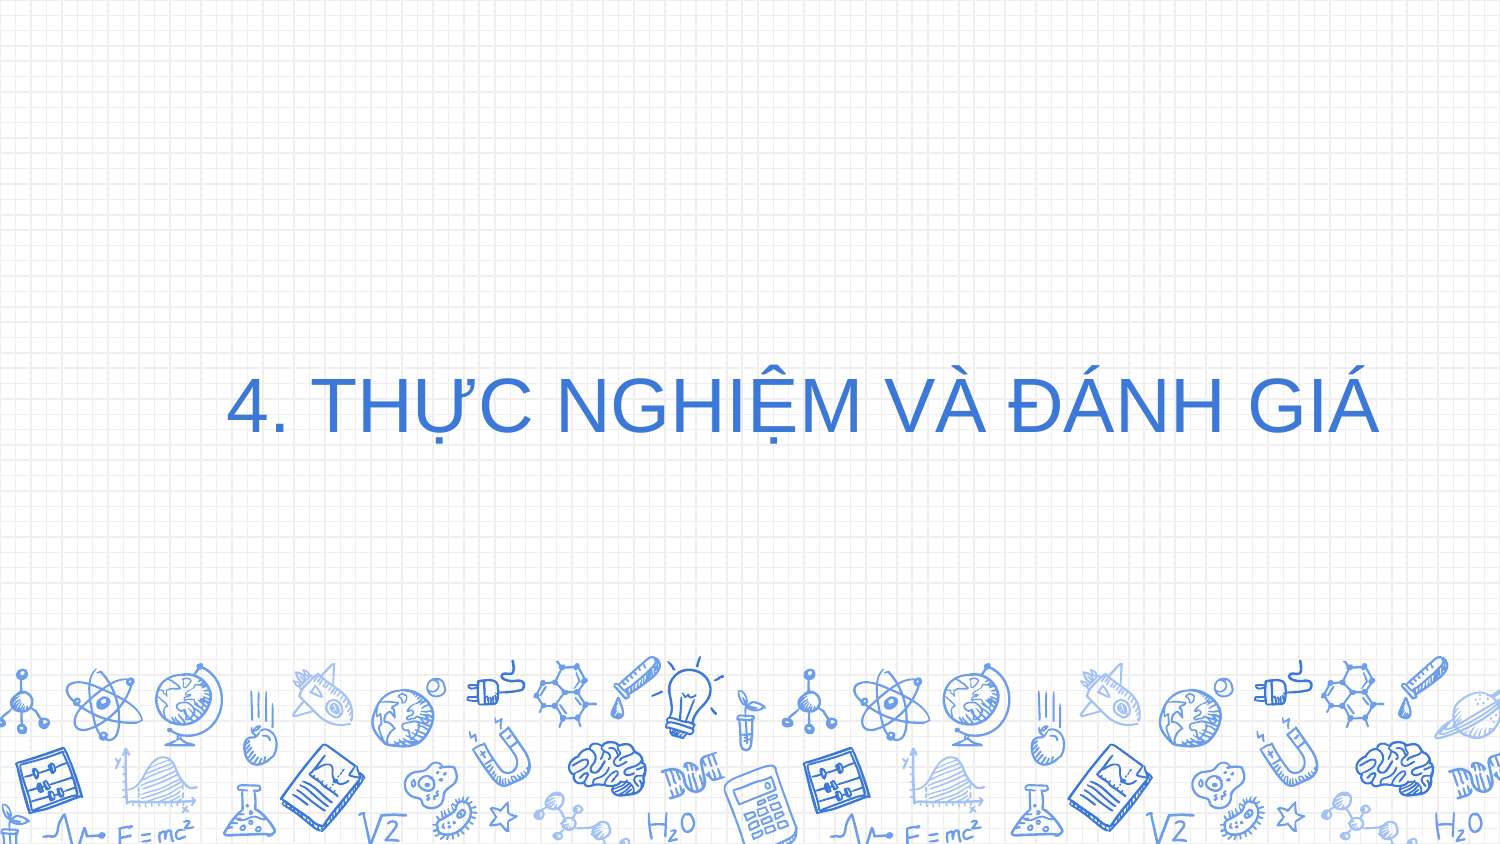

# 4. THỰC NGHIỆM VÀ ĐÁNH GIÁ